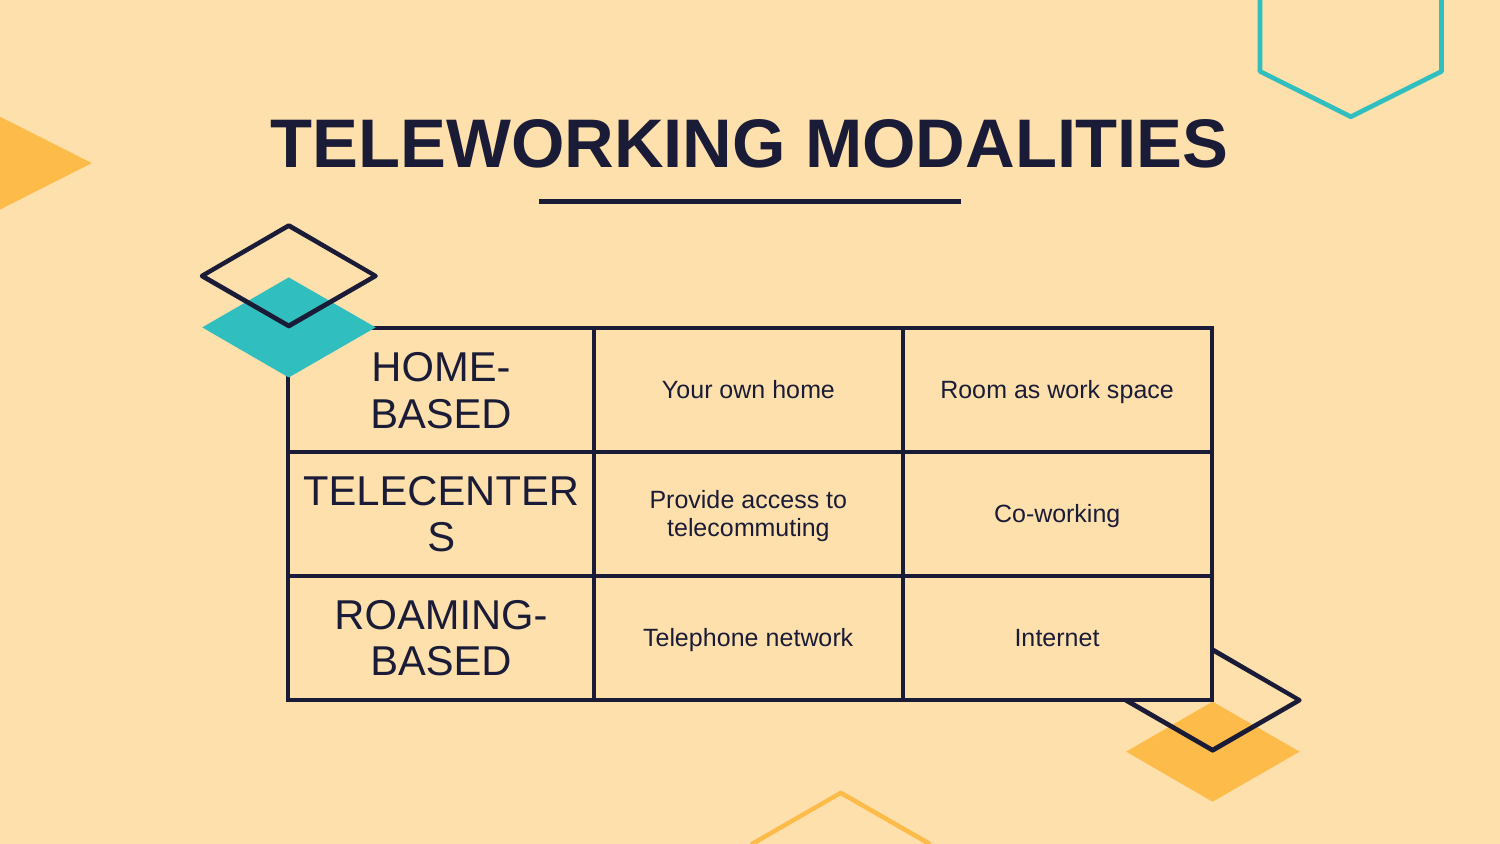

# TELEWORKING MODALITIES

| HOME-BASED | Your own home | Room as work space |
| --- | --- | --- |
| TELECENTERS | Provide access to telecommuting | Co-working |
| ROAMING-BASED | Telephone network | Internet |